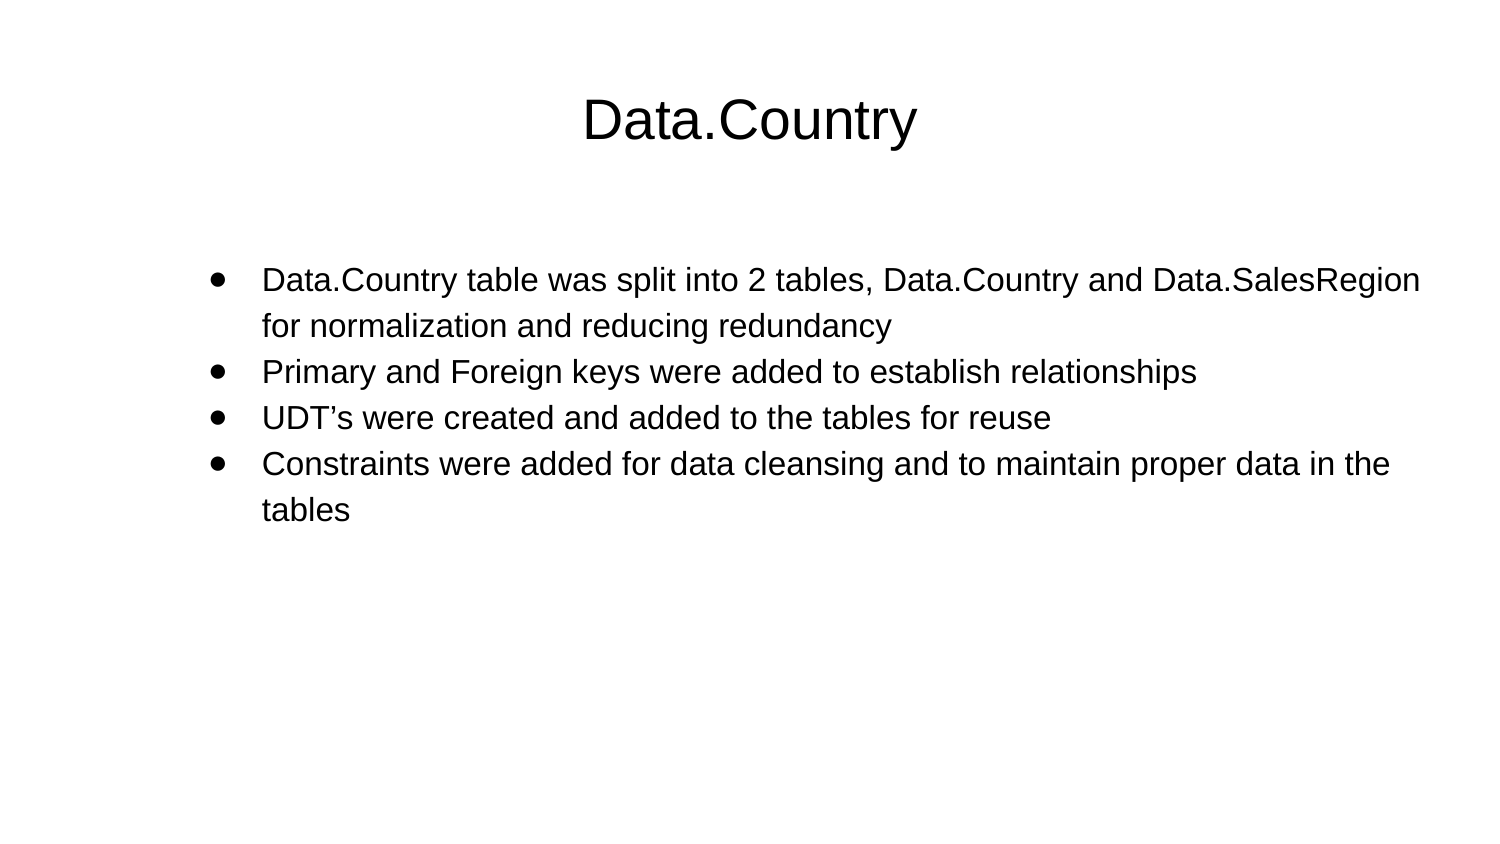

# Data.Country
Data.Country table was split into 2 tables, Data.Country and Data.SalesRegion for normalization and reducing redundancy
Primary and Foreign keys were added to establish relationships
UDT’s were created and added to the tables for reuse
Constraints were added for data cleansing and to maintain proper data in the tables